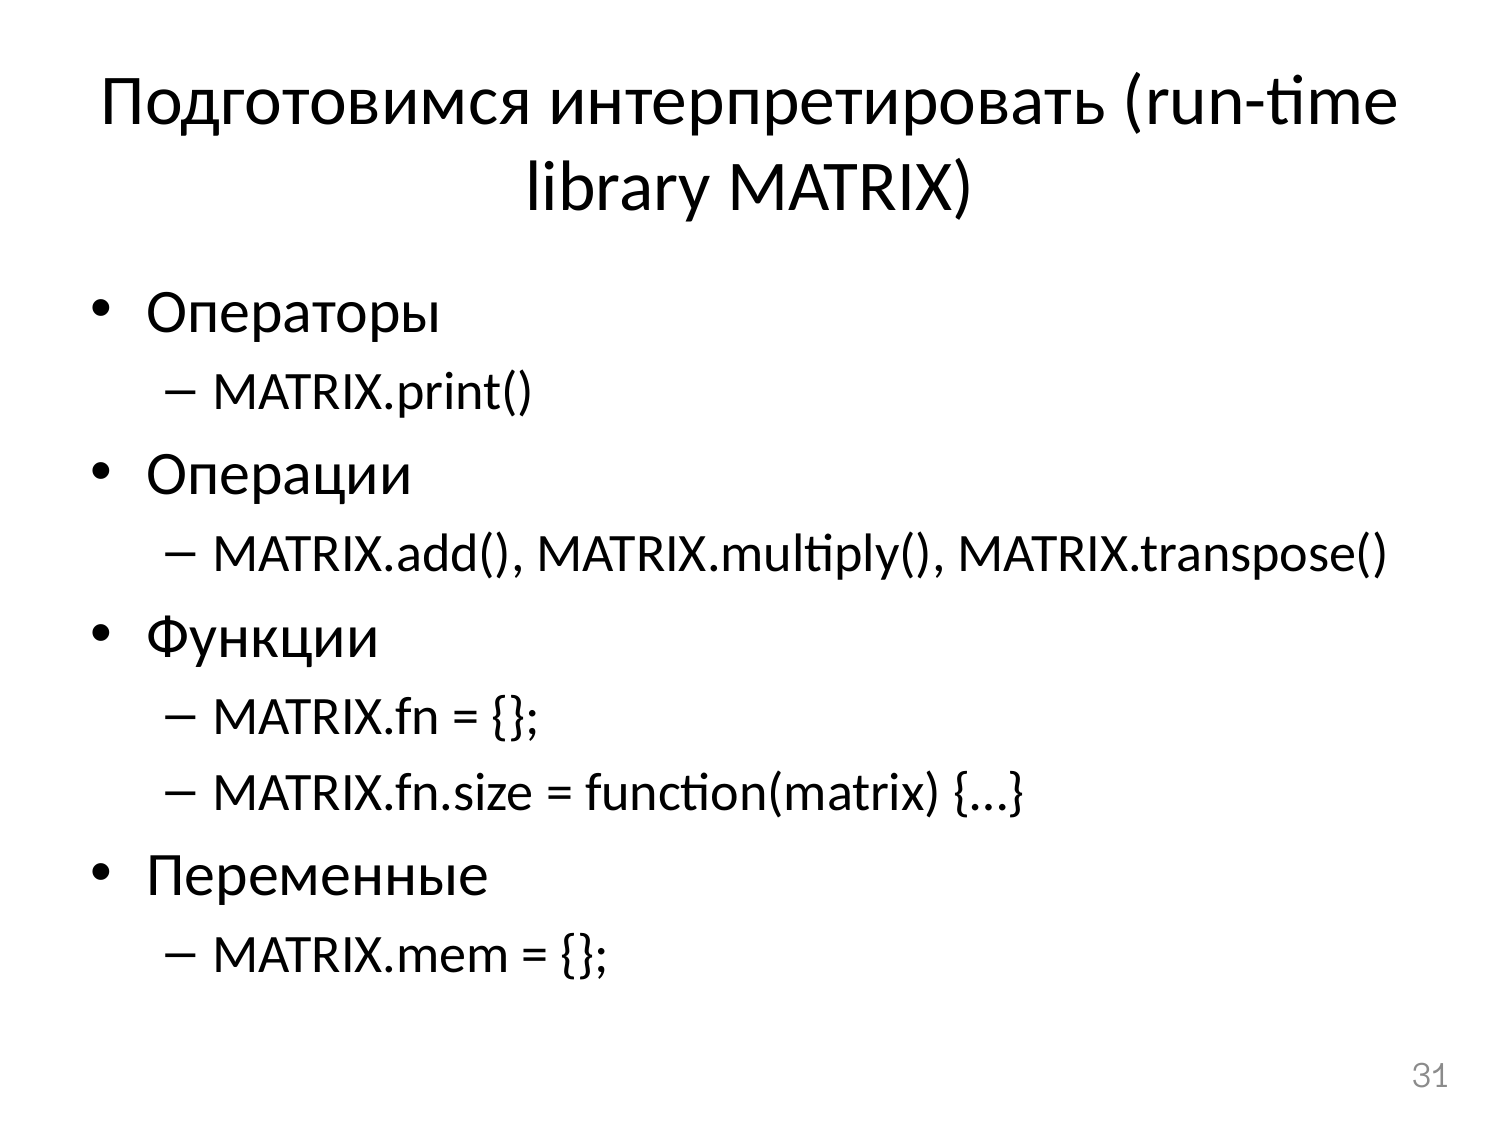

# Подготовимся интерпретировать (run-time library MATRIX)
Операторы
MATRIX.print()
Операции
MATRIX.add(), MATRIX.multiply(), MATRIX.transpose()
Функции
MATRIX.fn = {};
MATRIX.fn.size = function(matrix) {…}
Переменные
MATRIX.mem = {};

31